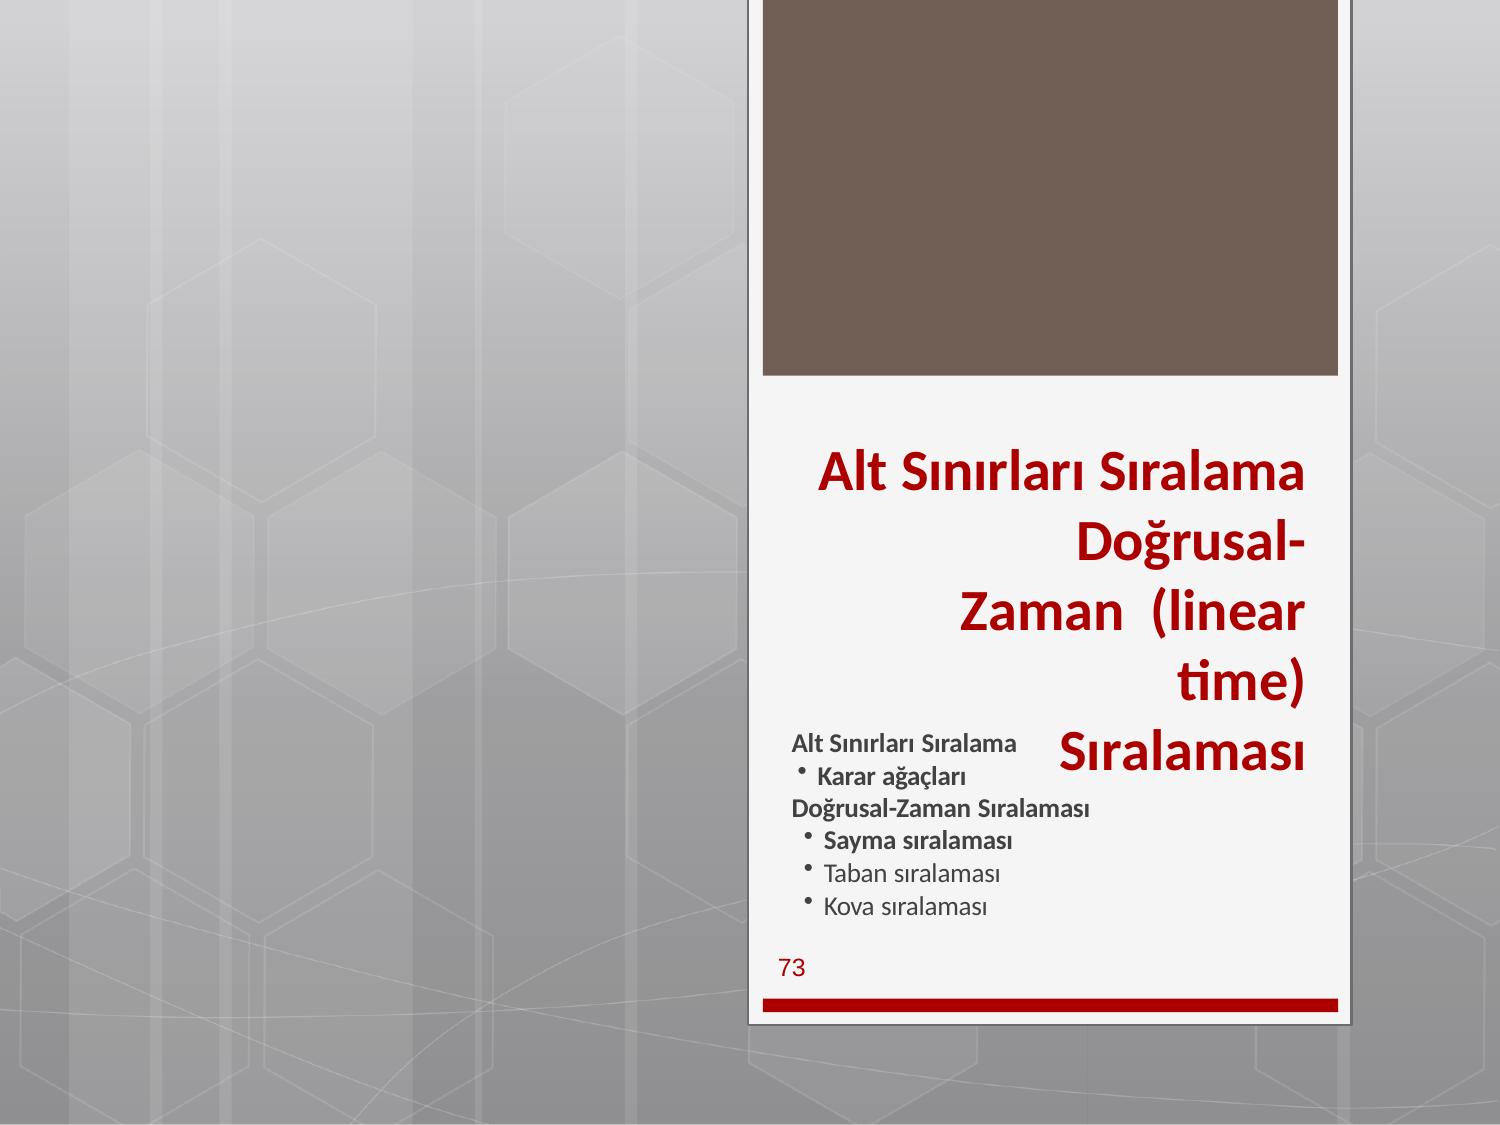

Alt Sınırları Sıralama  Doğrusal-Zaman  (linear time)
Sıralaması
Alt Sınırları Sıralama
Karar ağaçları
Doğrusal-Zaman Sıralaması
Sayma sıralaması
Taban sıralaması
Kova sıralaması

73